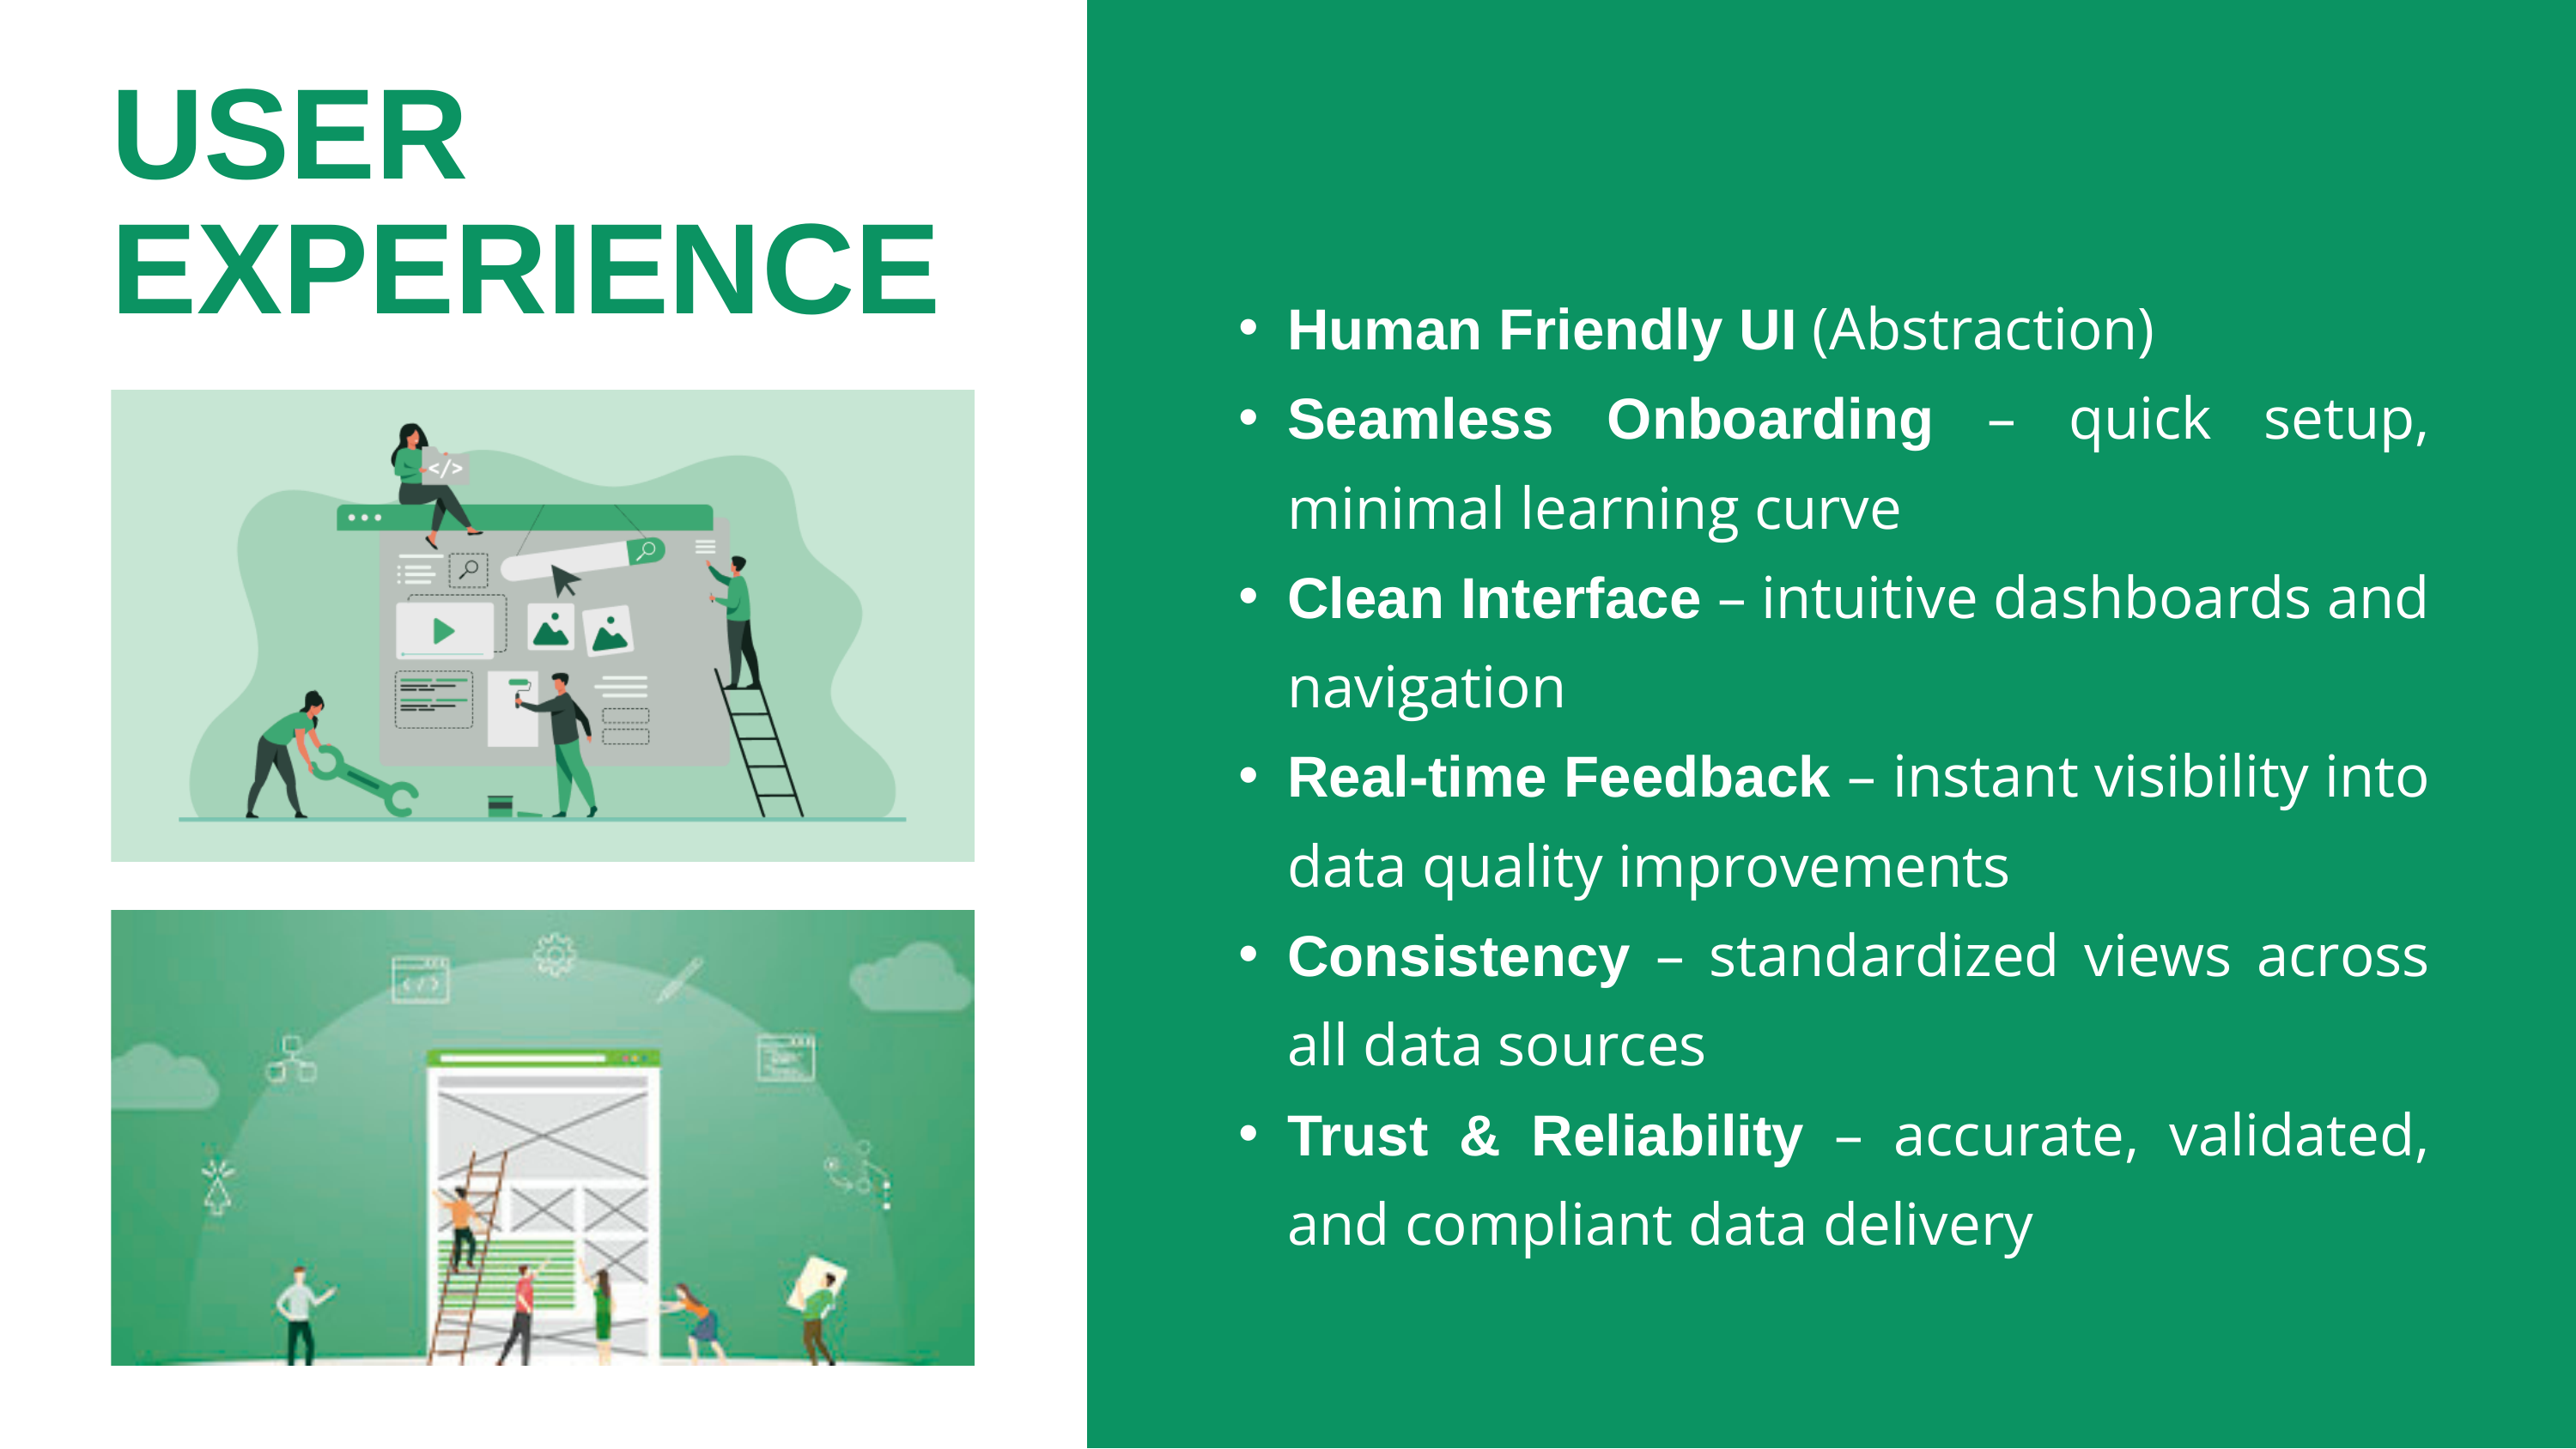

USER EXPERIENCE

Human Friendly UI (Abstraction)
Seamless Onboarding – quick setup, minimal learning curve
Clean Interface – intuitive dashboards and navigation
Real-time Feedback – instant visibility into data quality improvements
Consistency – standardized views across all data sources
Trust & Reliability – accurate, validated, and compliant data delivery